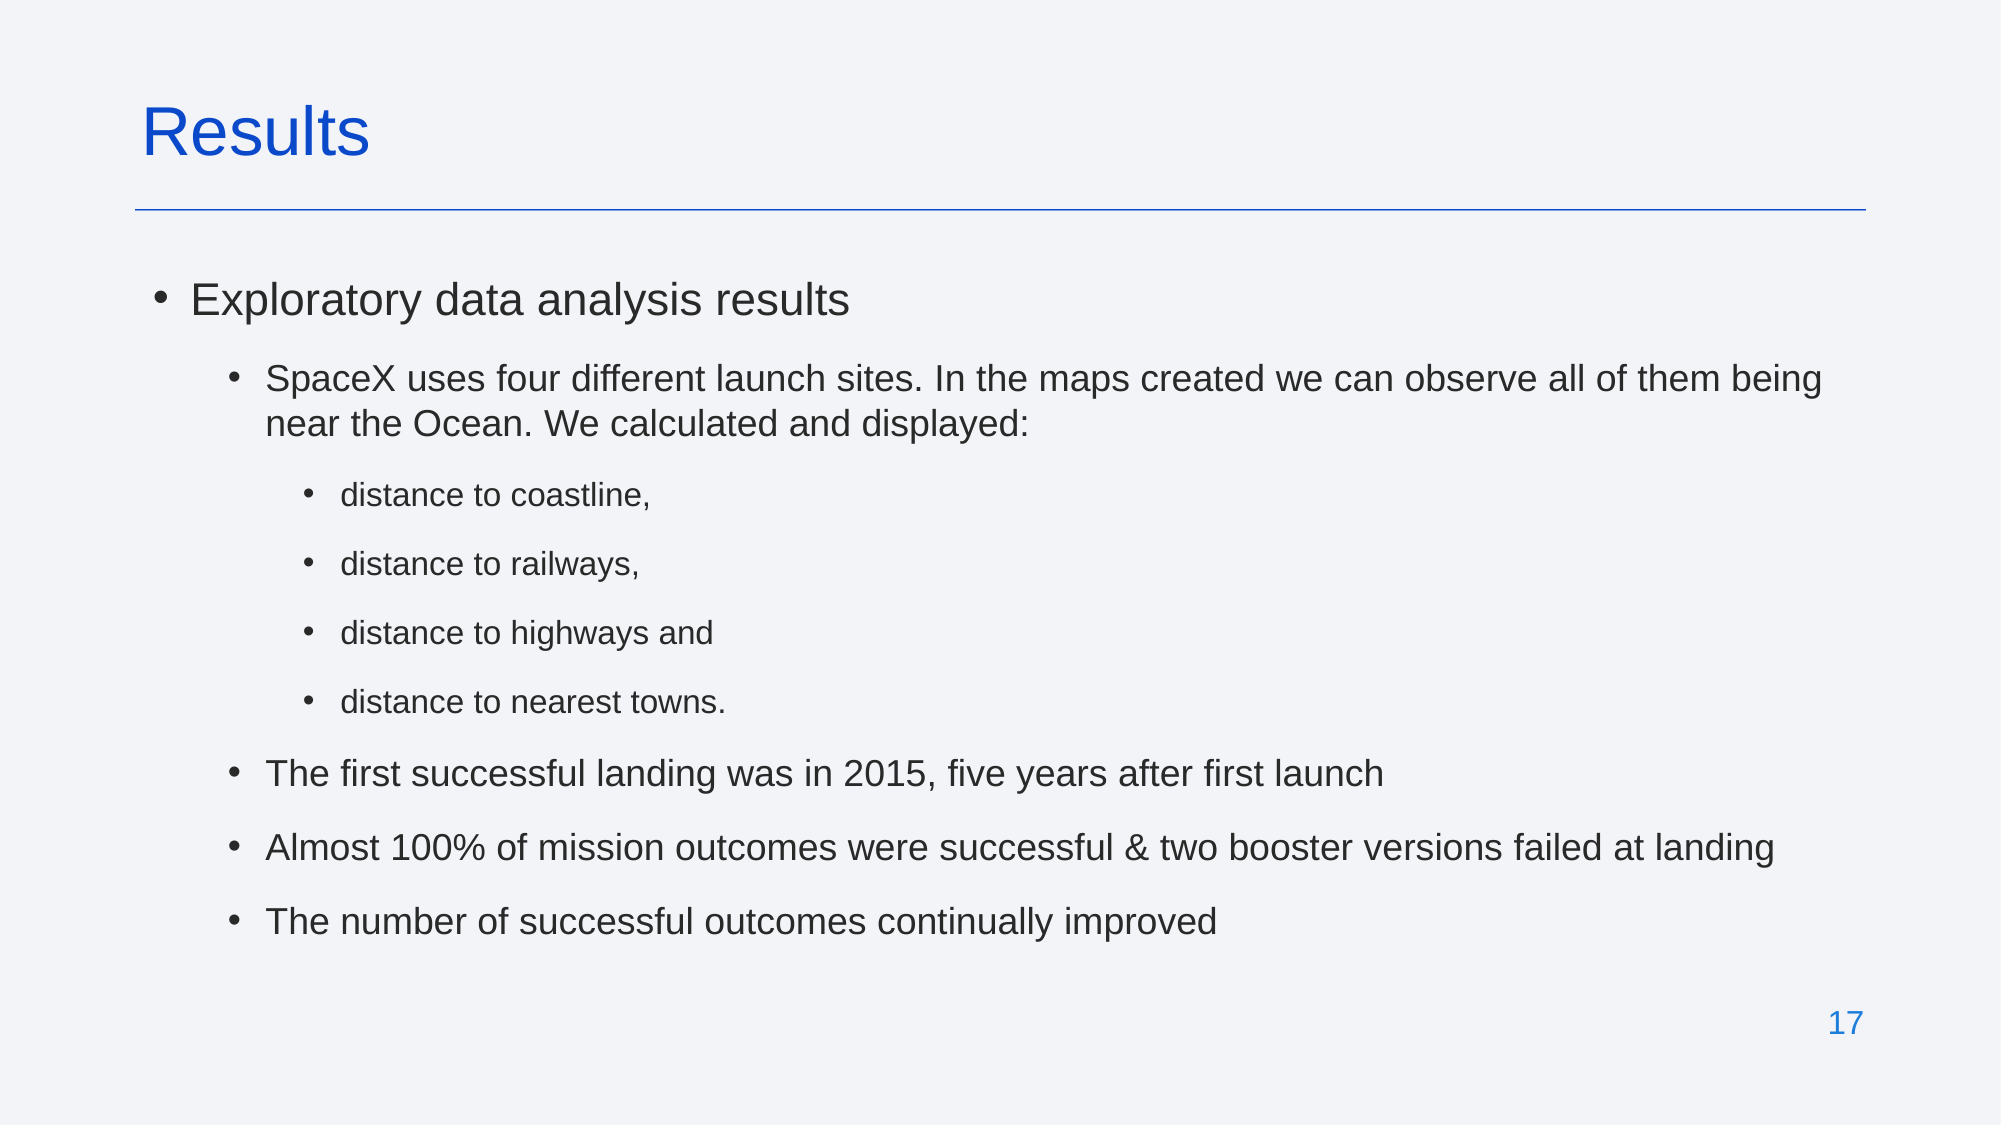

Results
Exploratory data analysis results
SpaceX uses four different launch sites. In the maps created we can observe all of them being near the Ocean. We calculated and displayed:
distance to coastline,
distance to railways,
distance to highways and
distance to nearest towns.
The first successful landing was in 2015, five years after first launch
Almost 100% of mission outcomes were successful & two booster versions failed at landing
The number of successful outcomes continually improved

17